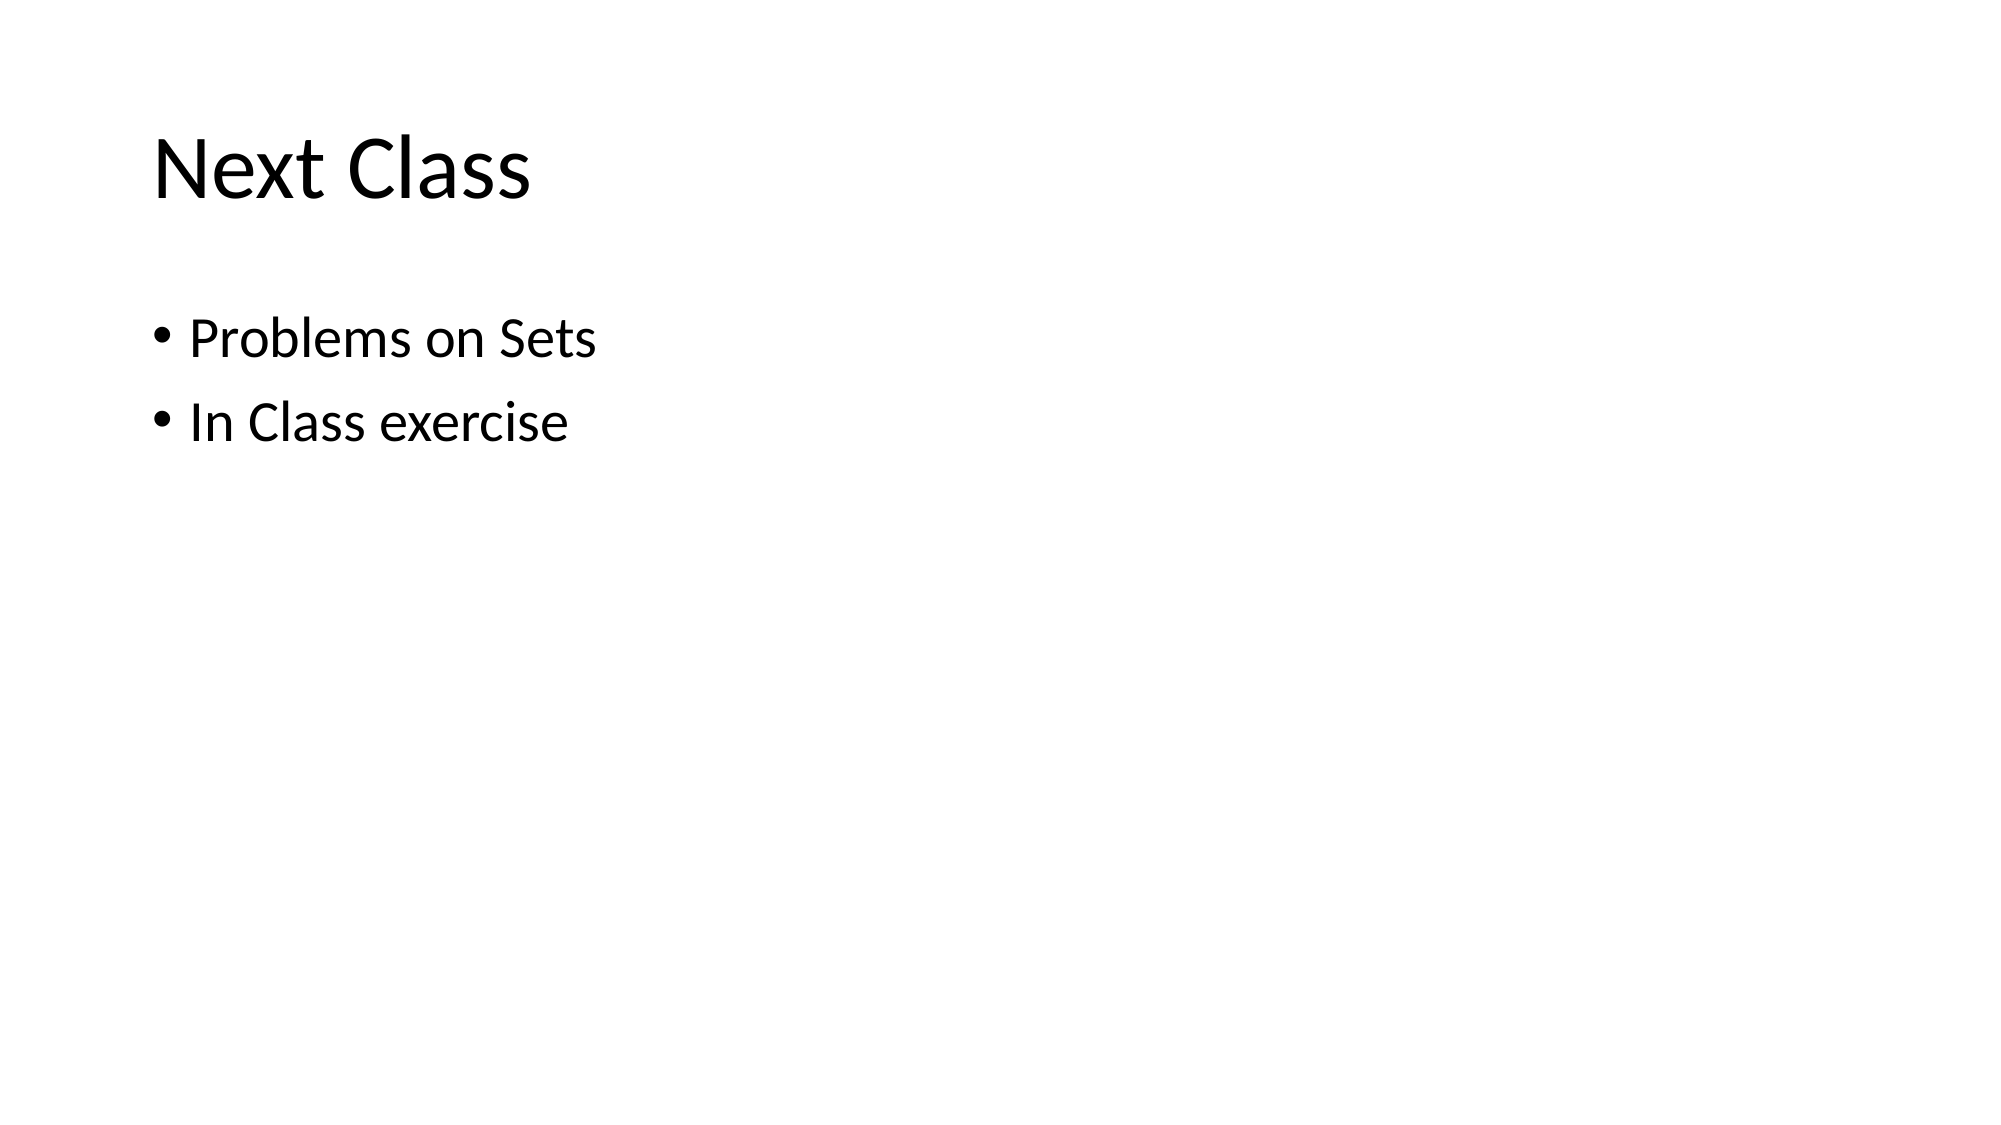

# Next Class
Problems on Sets
In Class exercise